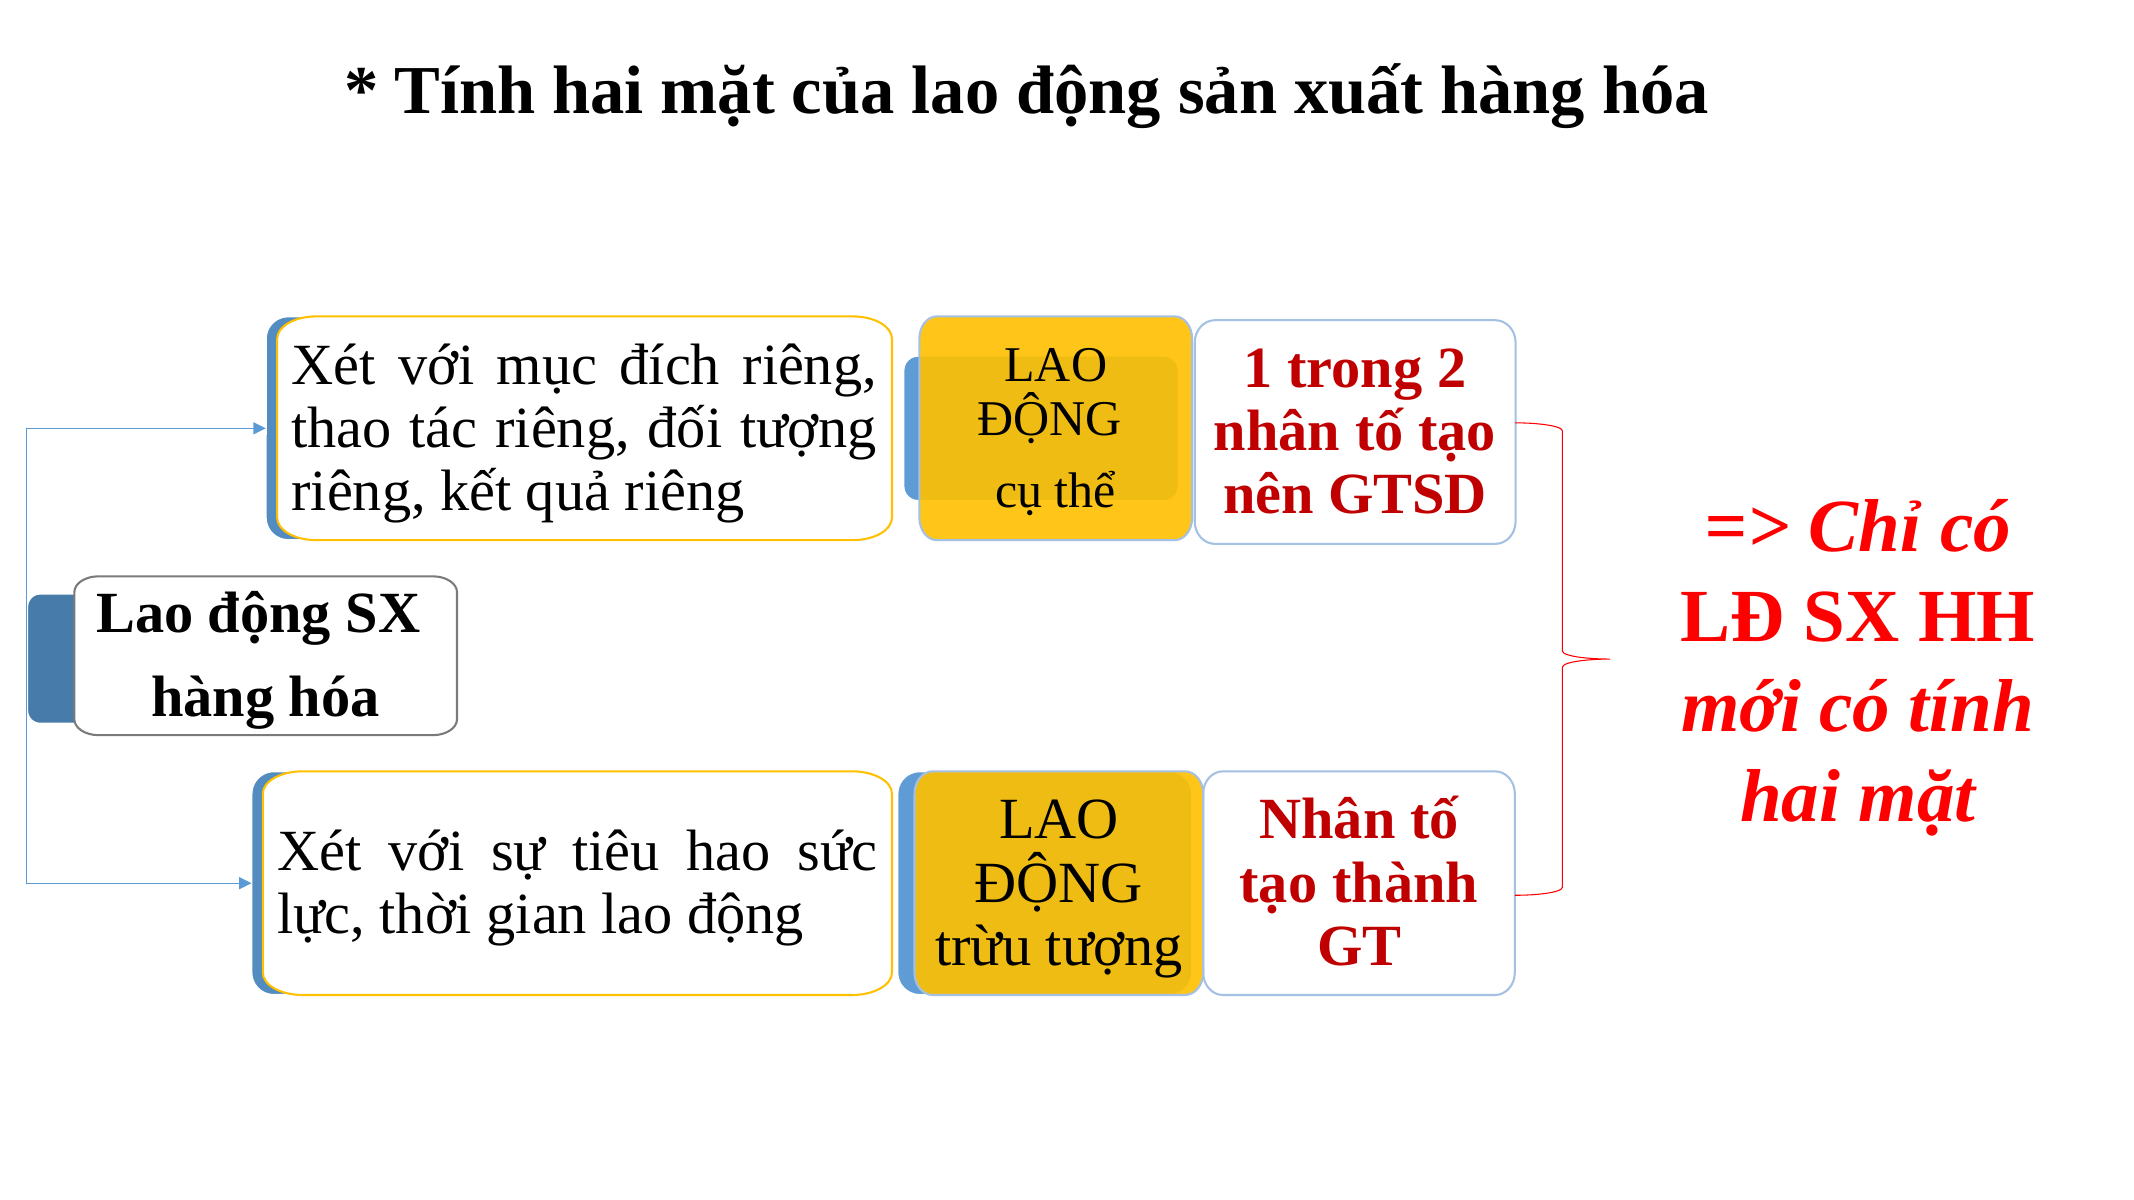

* Tính hai mặt của lao động sản xuất hàng hóa
LAO ĐỘNG
cụ thể

Xét với mục đích riêng, thao tác riêng, đối tượng riêng, kết quả riêng
1 trong 2 nhân tố tạo nên GTSD

=> Chỉ có LĐ SX HH mới có tính hai mặt
Lao động SX
hàng hóa

Xét với sự tiêu hao sức lực, thời gian lao động

LAO ĐỘNG trừu tượng
Nhân tố tạo thành GT